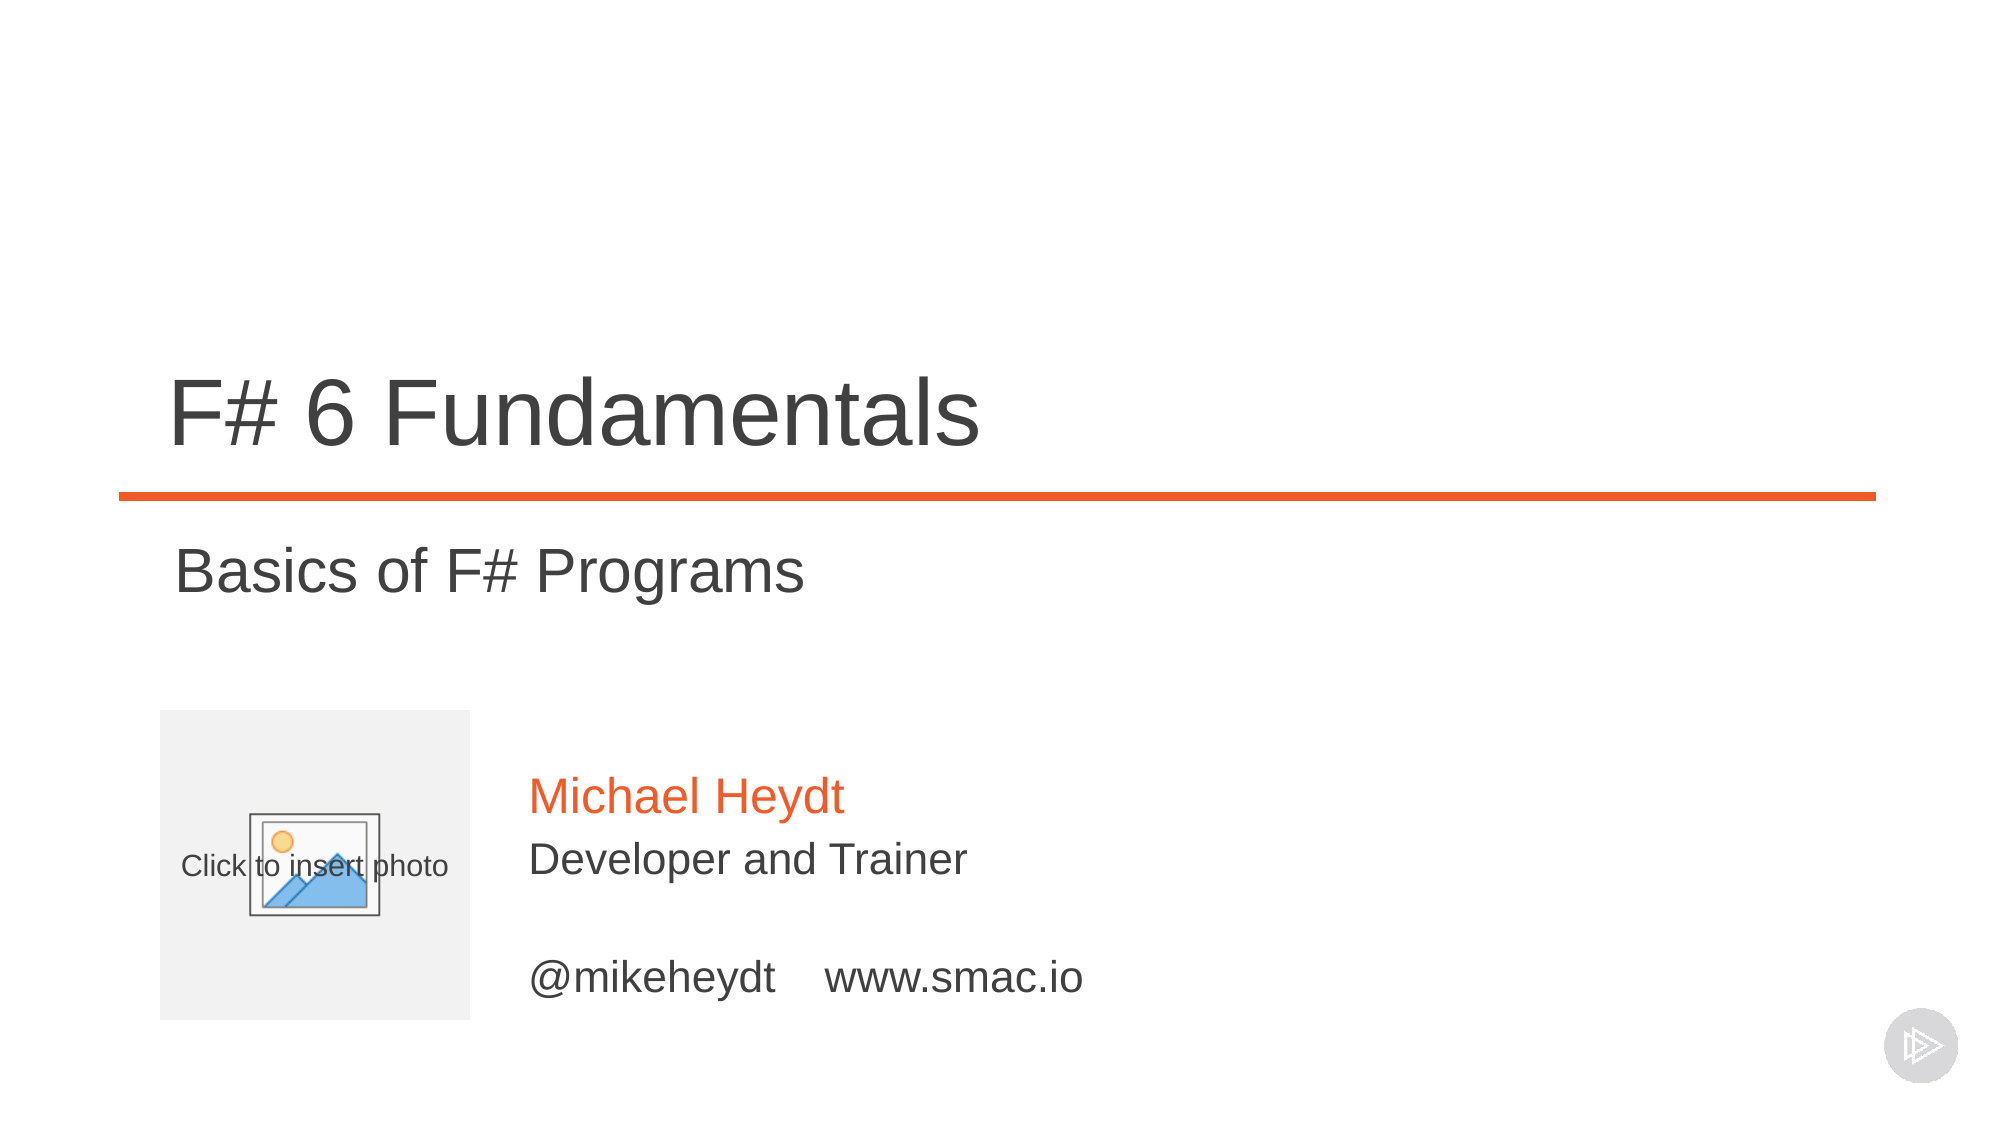

F# 6 Fundamentals
Basics of F# Programs

Michael Heydt
Developer and Trainer
@mikeheydt    www.smac.io